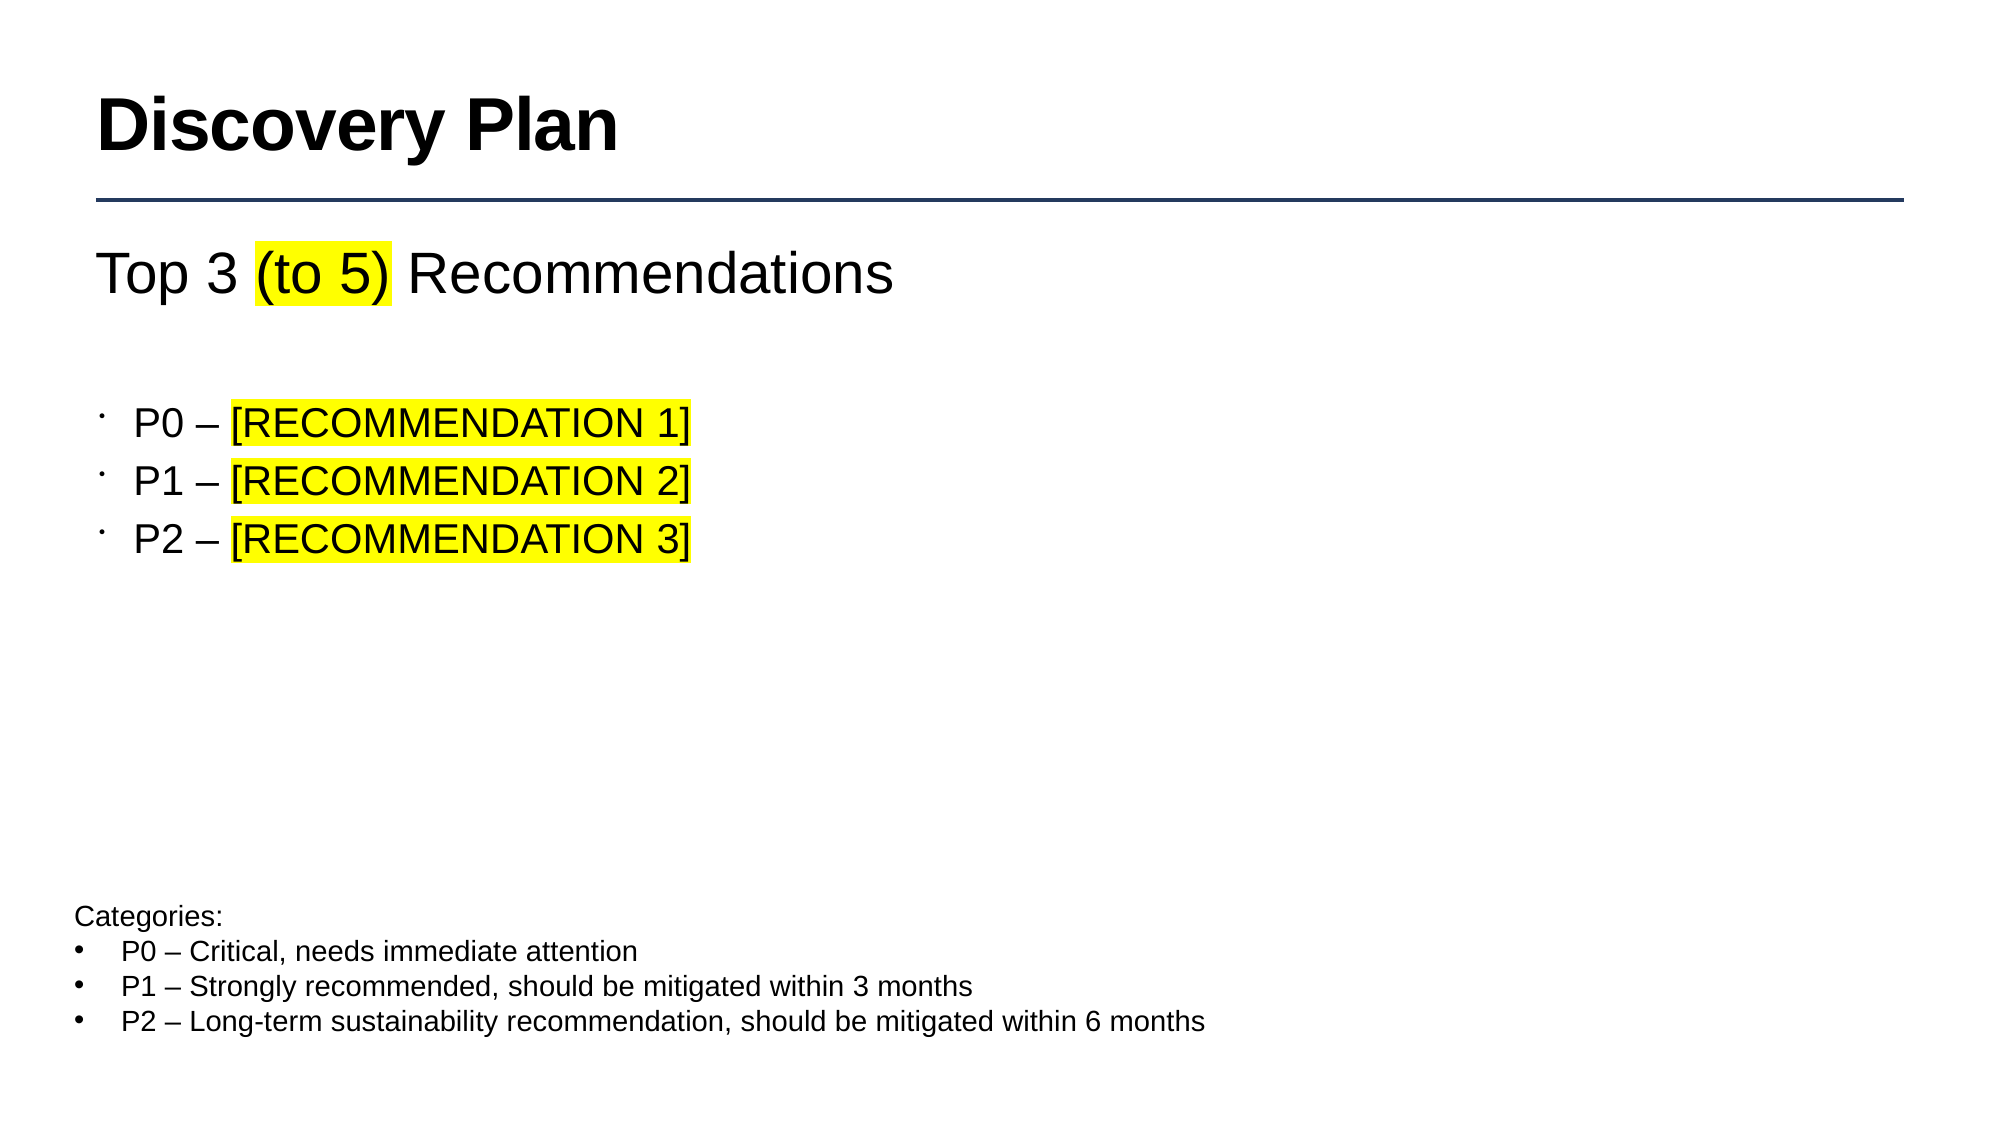

# Discovery Plan
Top 3 (to 5) Recommendations

P0 – [RECOMMENDATION 1]
P1 – [RECOMMENDATION 2]
P2 – [RECOMMENDATION 3]
Categories:
P0 – Critical, needs immediate attention
P1 – Strongly recommended, should be mitigated within 3 months
P2 – Long-term sustainability recommendation, should be mitigated within 6 months